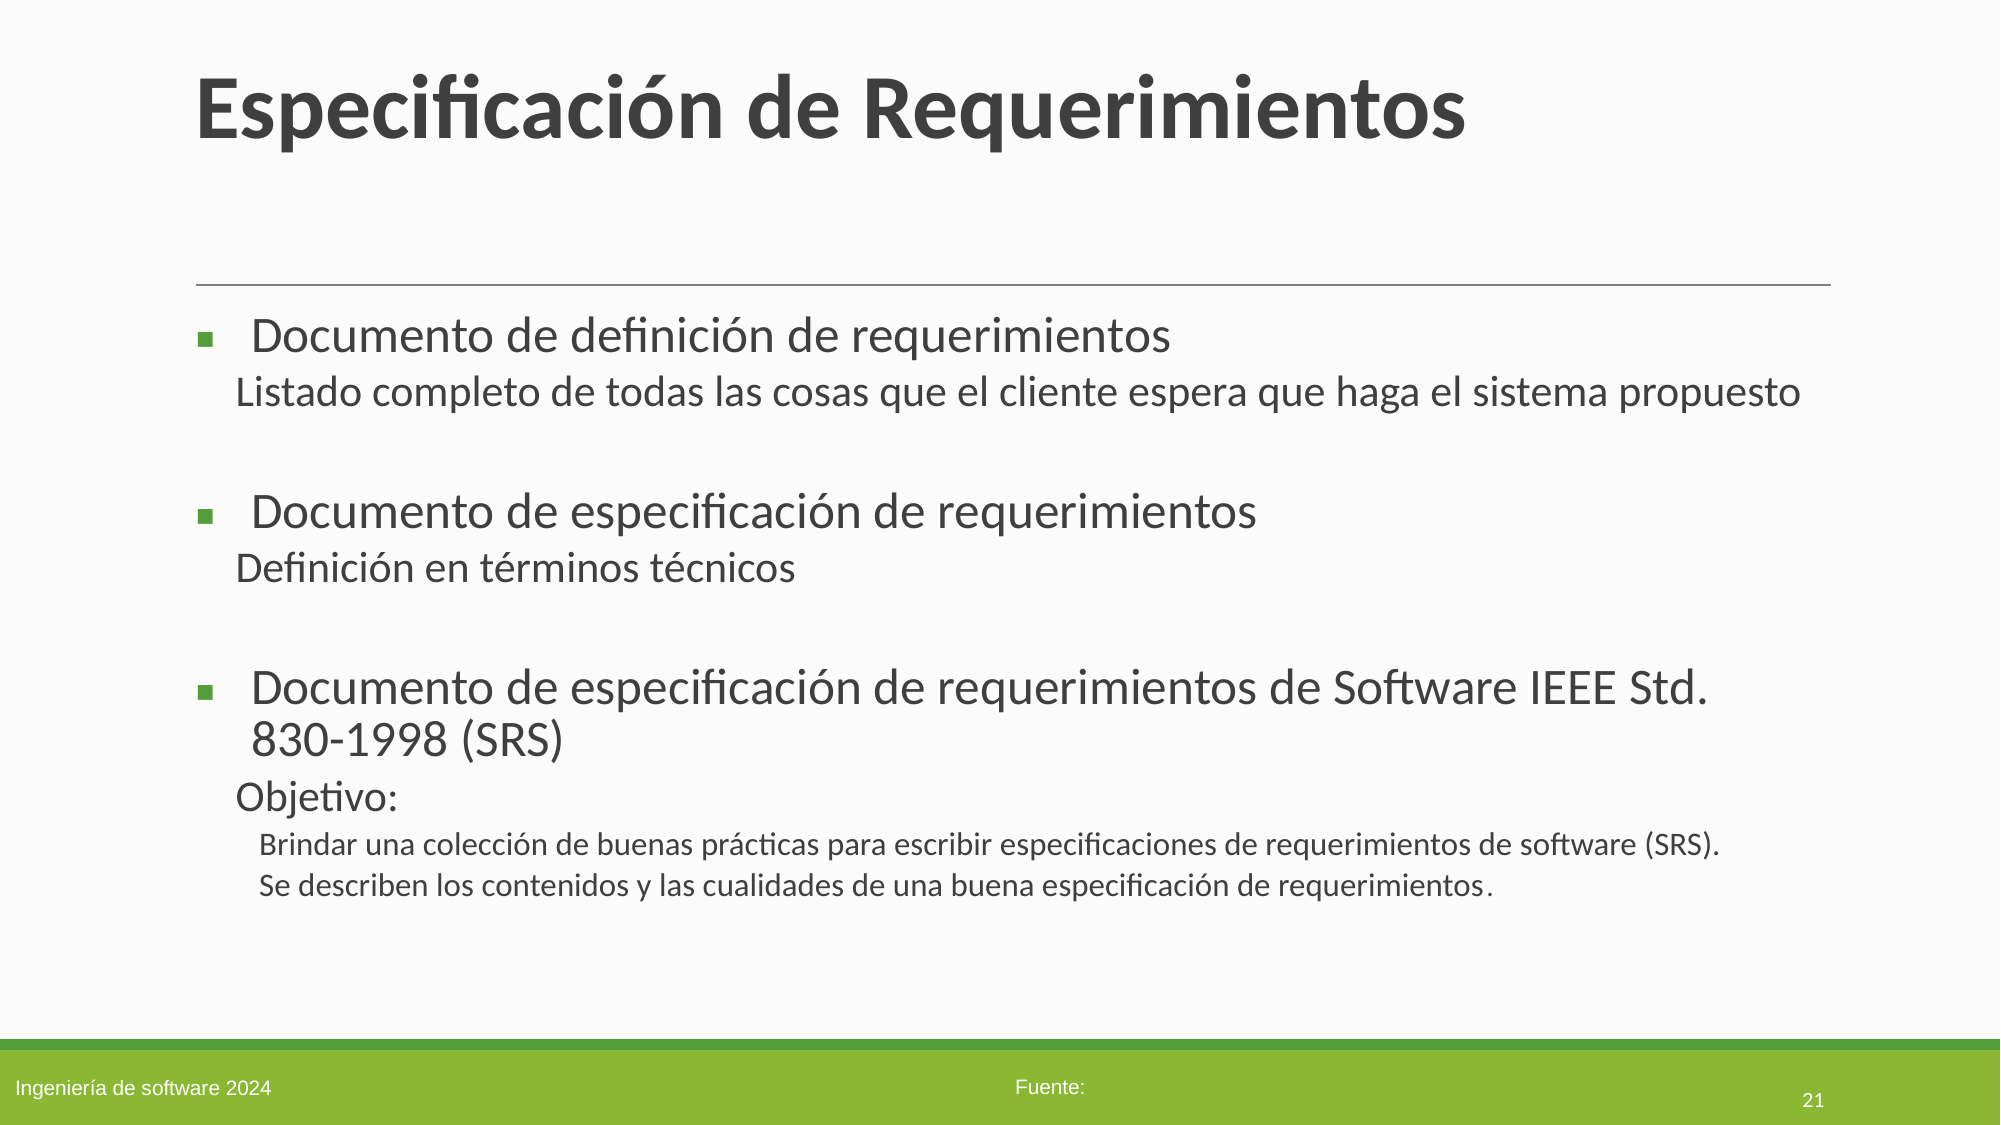

# Especificación de Requerimientos
Documento de definición de requerimientos
Listado completo de todas las cosas que el cliente espera que haga el sistema propuesto

Documento de especificación de requerimientos
Definición en términos técnicos

Documento de especificación de requerimientos de Software IEEE Std. 830-1998 (SRS)
Objetivo:
Brindar una colección de buenas prácticas para escribir especificaciones de requerimientos de software (SRS).
Se describen los contenidos y las cualidades de una buena especificación de requerimientos.

21